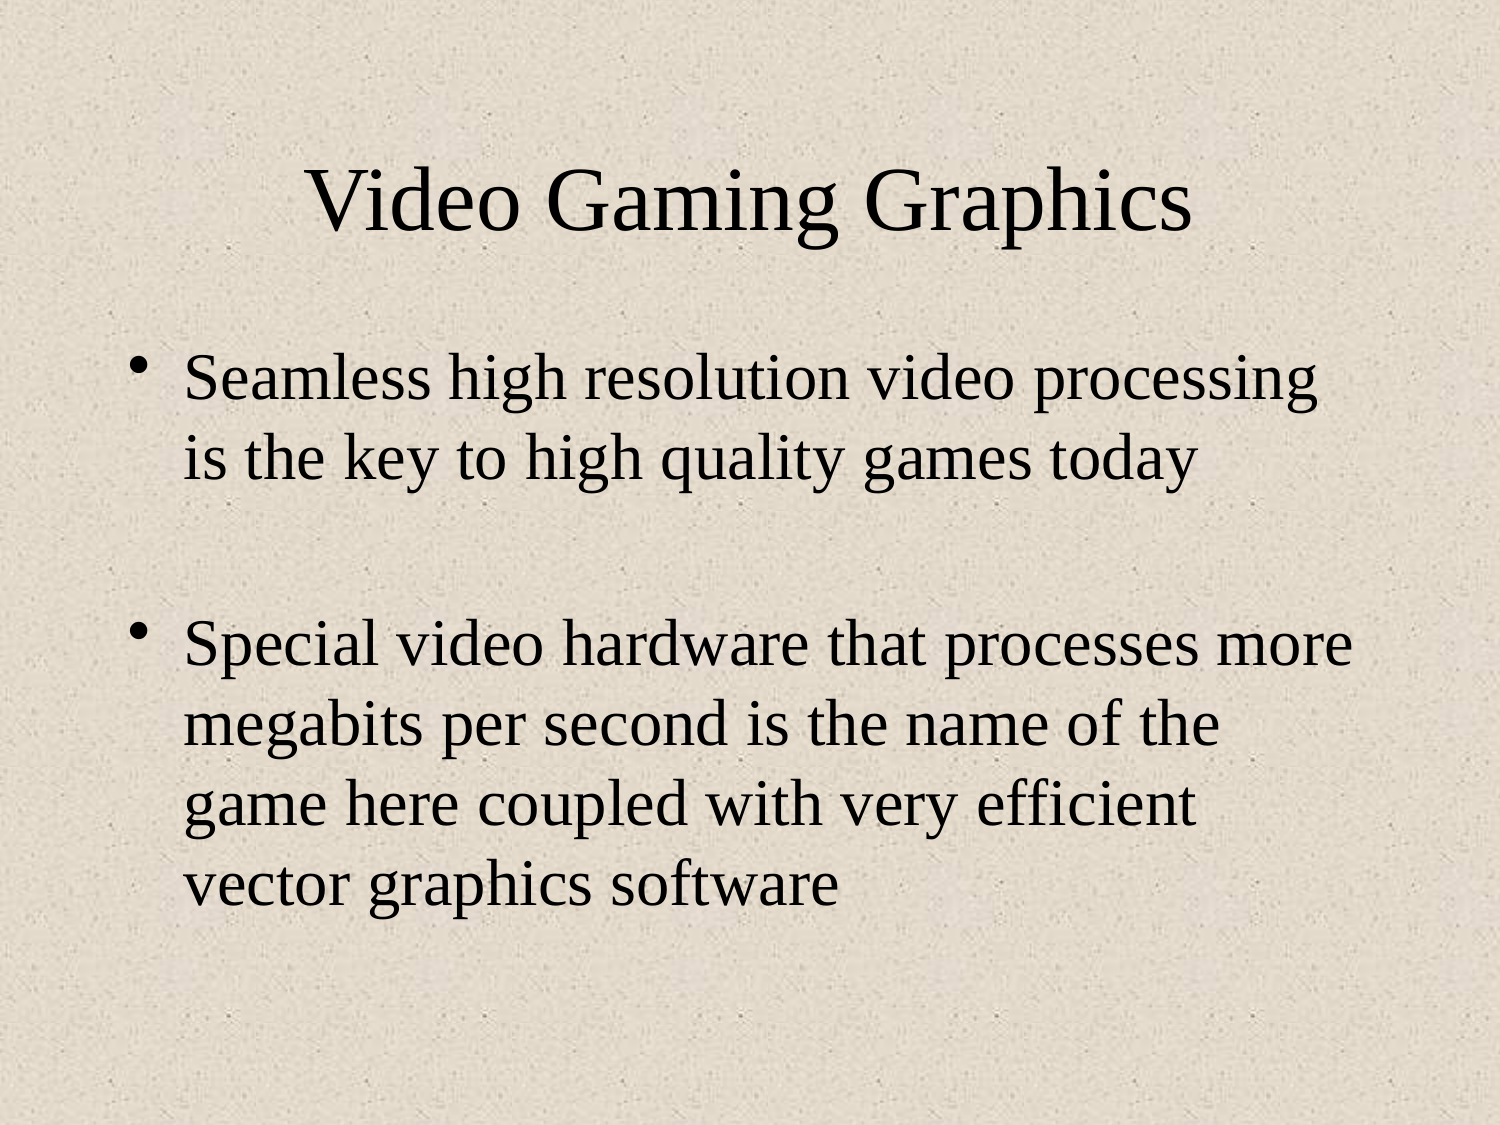

# Video Gaming Graphics
Seamless high resolution video processing is the key to high quality games today

Special video hardware that processes more megabits per second is the name of the game here coupled with very efficient vector graphics software